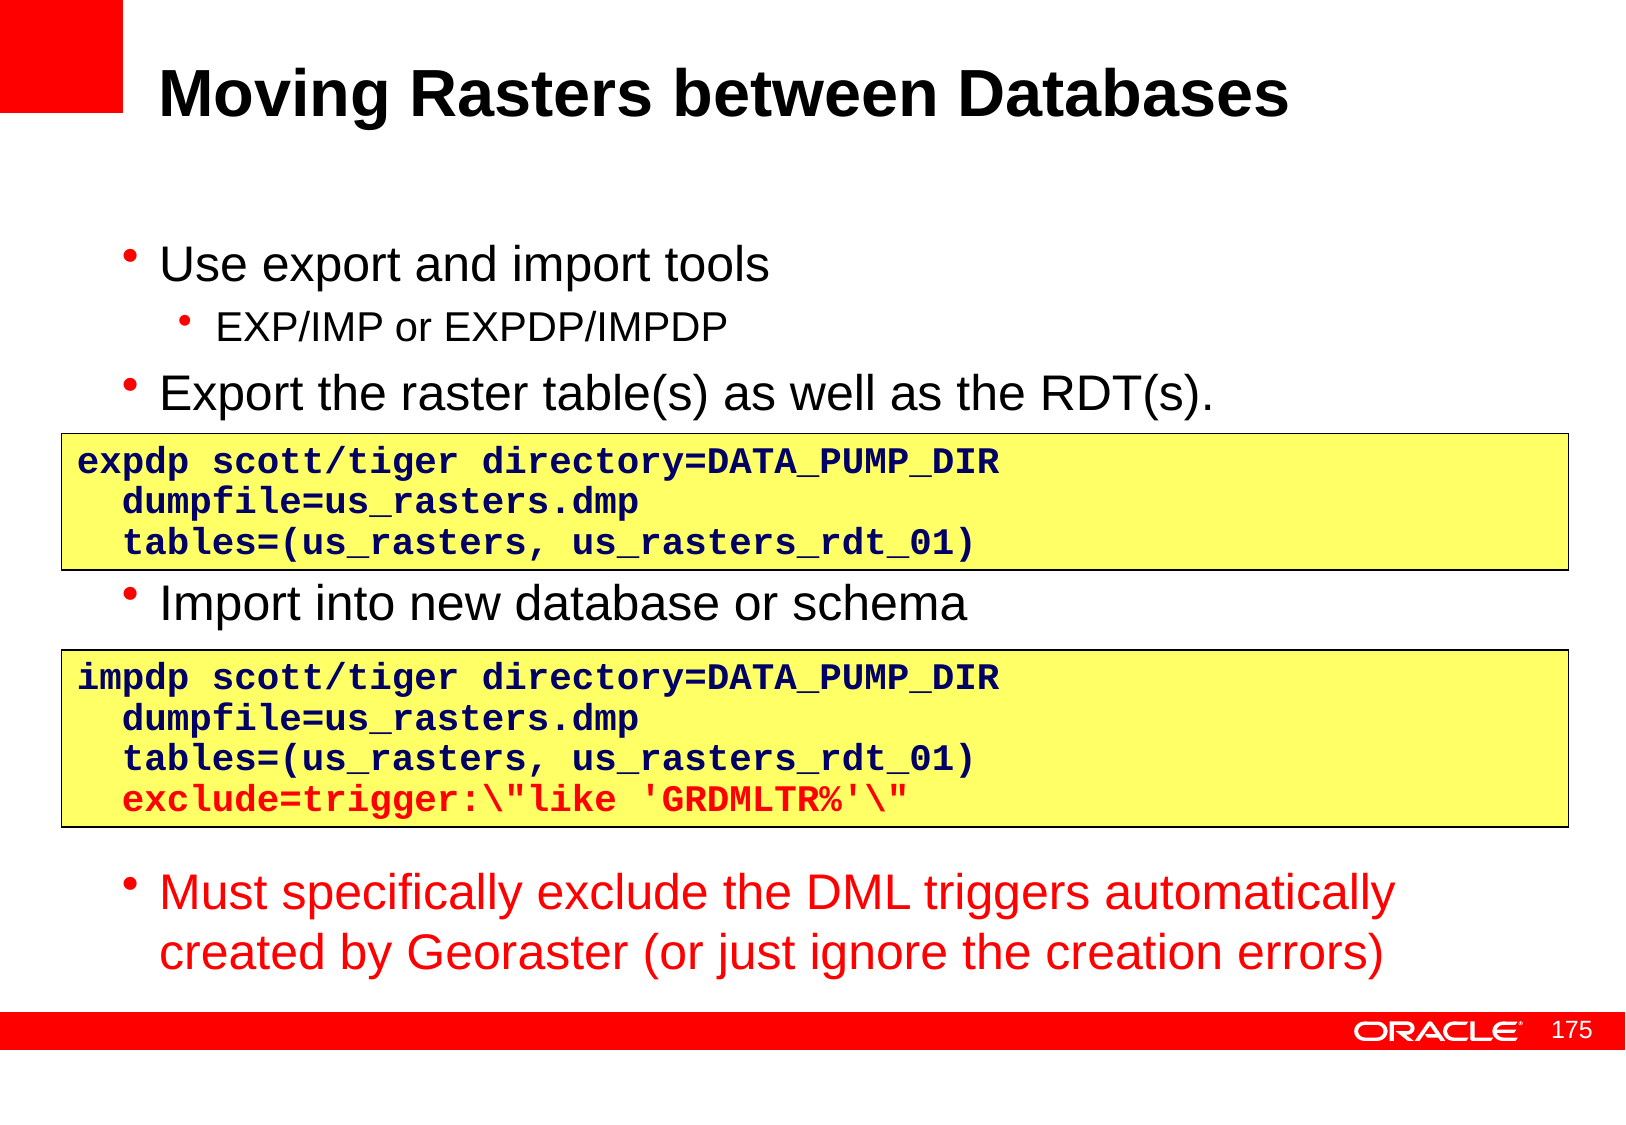

# Moving Rasters between Databases
Use export and import tools
EXP/IMP or EXPDP/IMPDP
Export the raster table(s) as well as the RDT(s).

Import into new database or schema

Must specifically exclude the DML triggers automatically created by Georaster (or just ignore the creation errors)

expdp scott/tiger directory=DATA_PUMP_DIR
  dumpfile=us_rasters.dmp
  tables=(us_rasters, us_rasters_rdt_01)
impdp scott/tiger directory=DATA_PUMP_DIR
  dumpfile=us_rasters.dmp
  tables=(us_rasters, us_rasters_rdt_01)
  exclude=trigger:\"like 'GRDMLTR%'\"